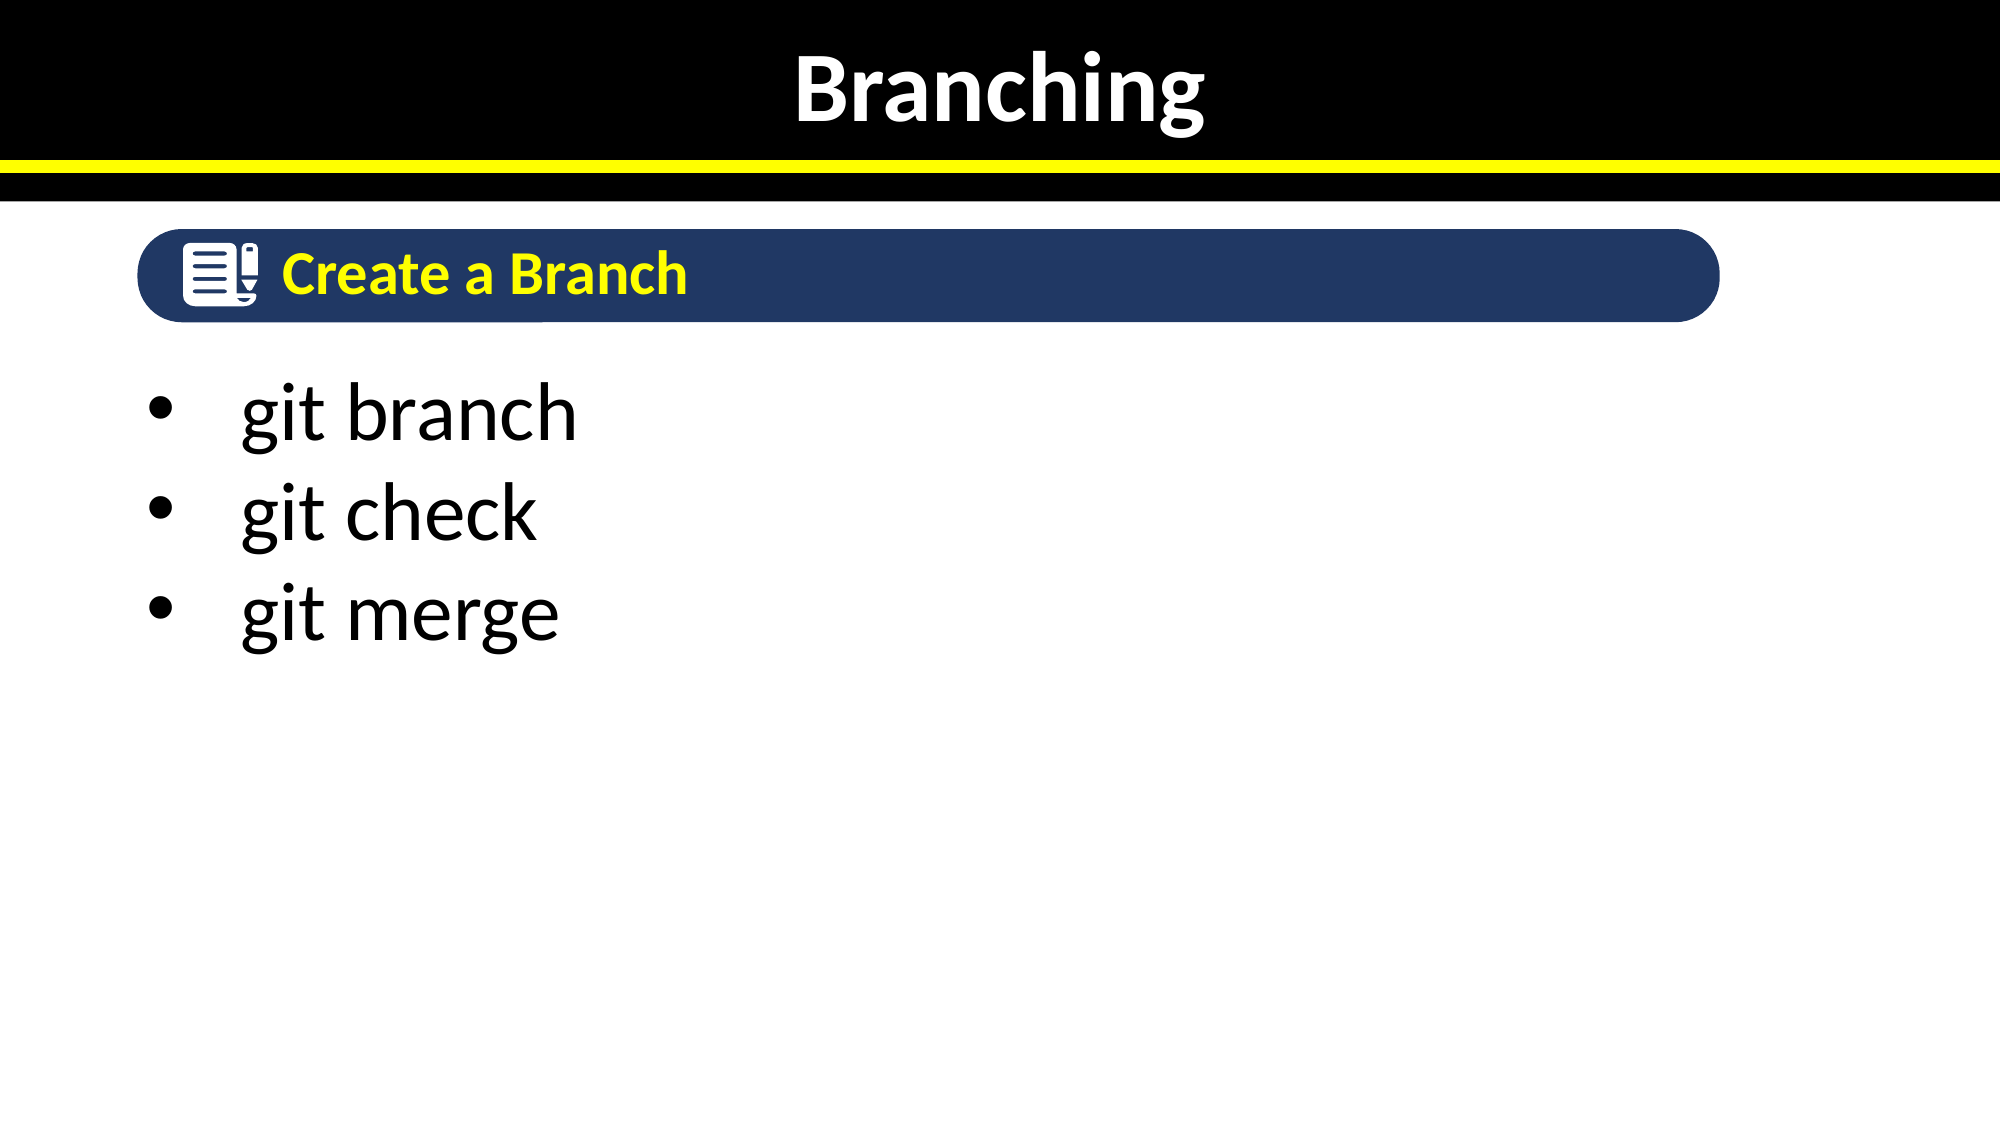

Mobile Computing

Branching
Create a Branch

git branch
git check
git merge